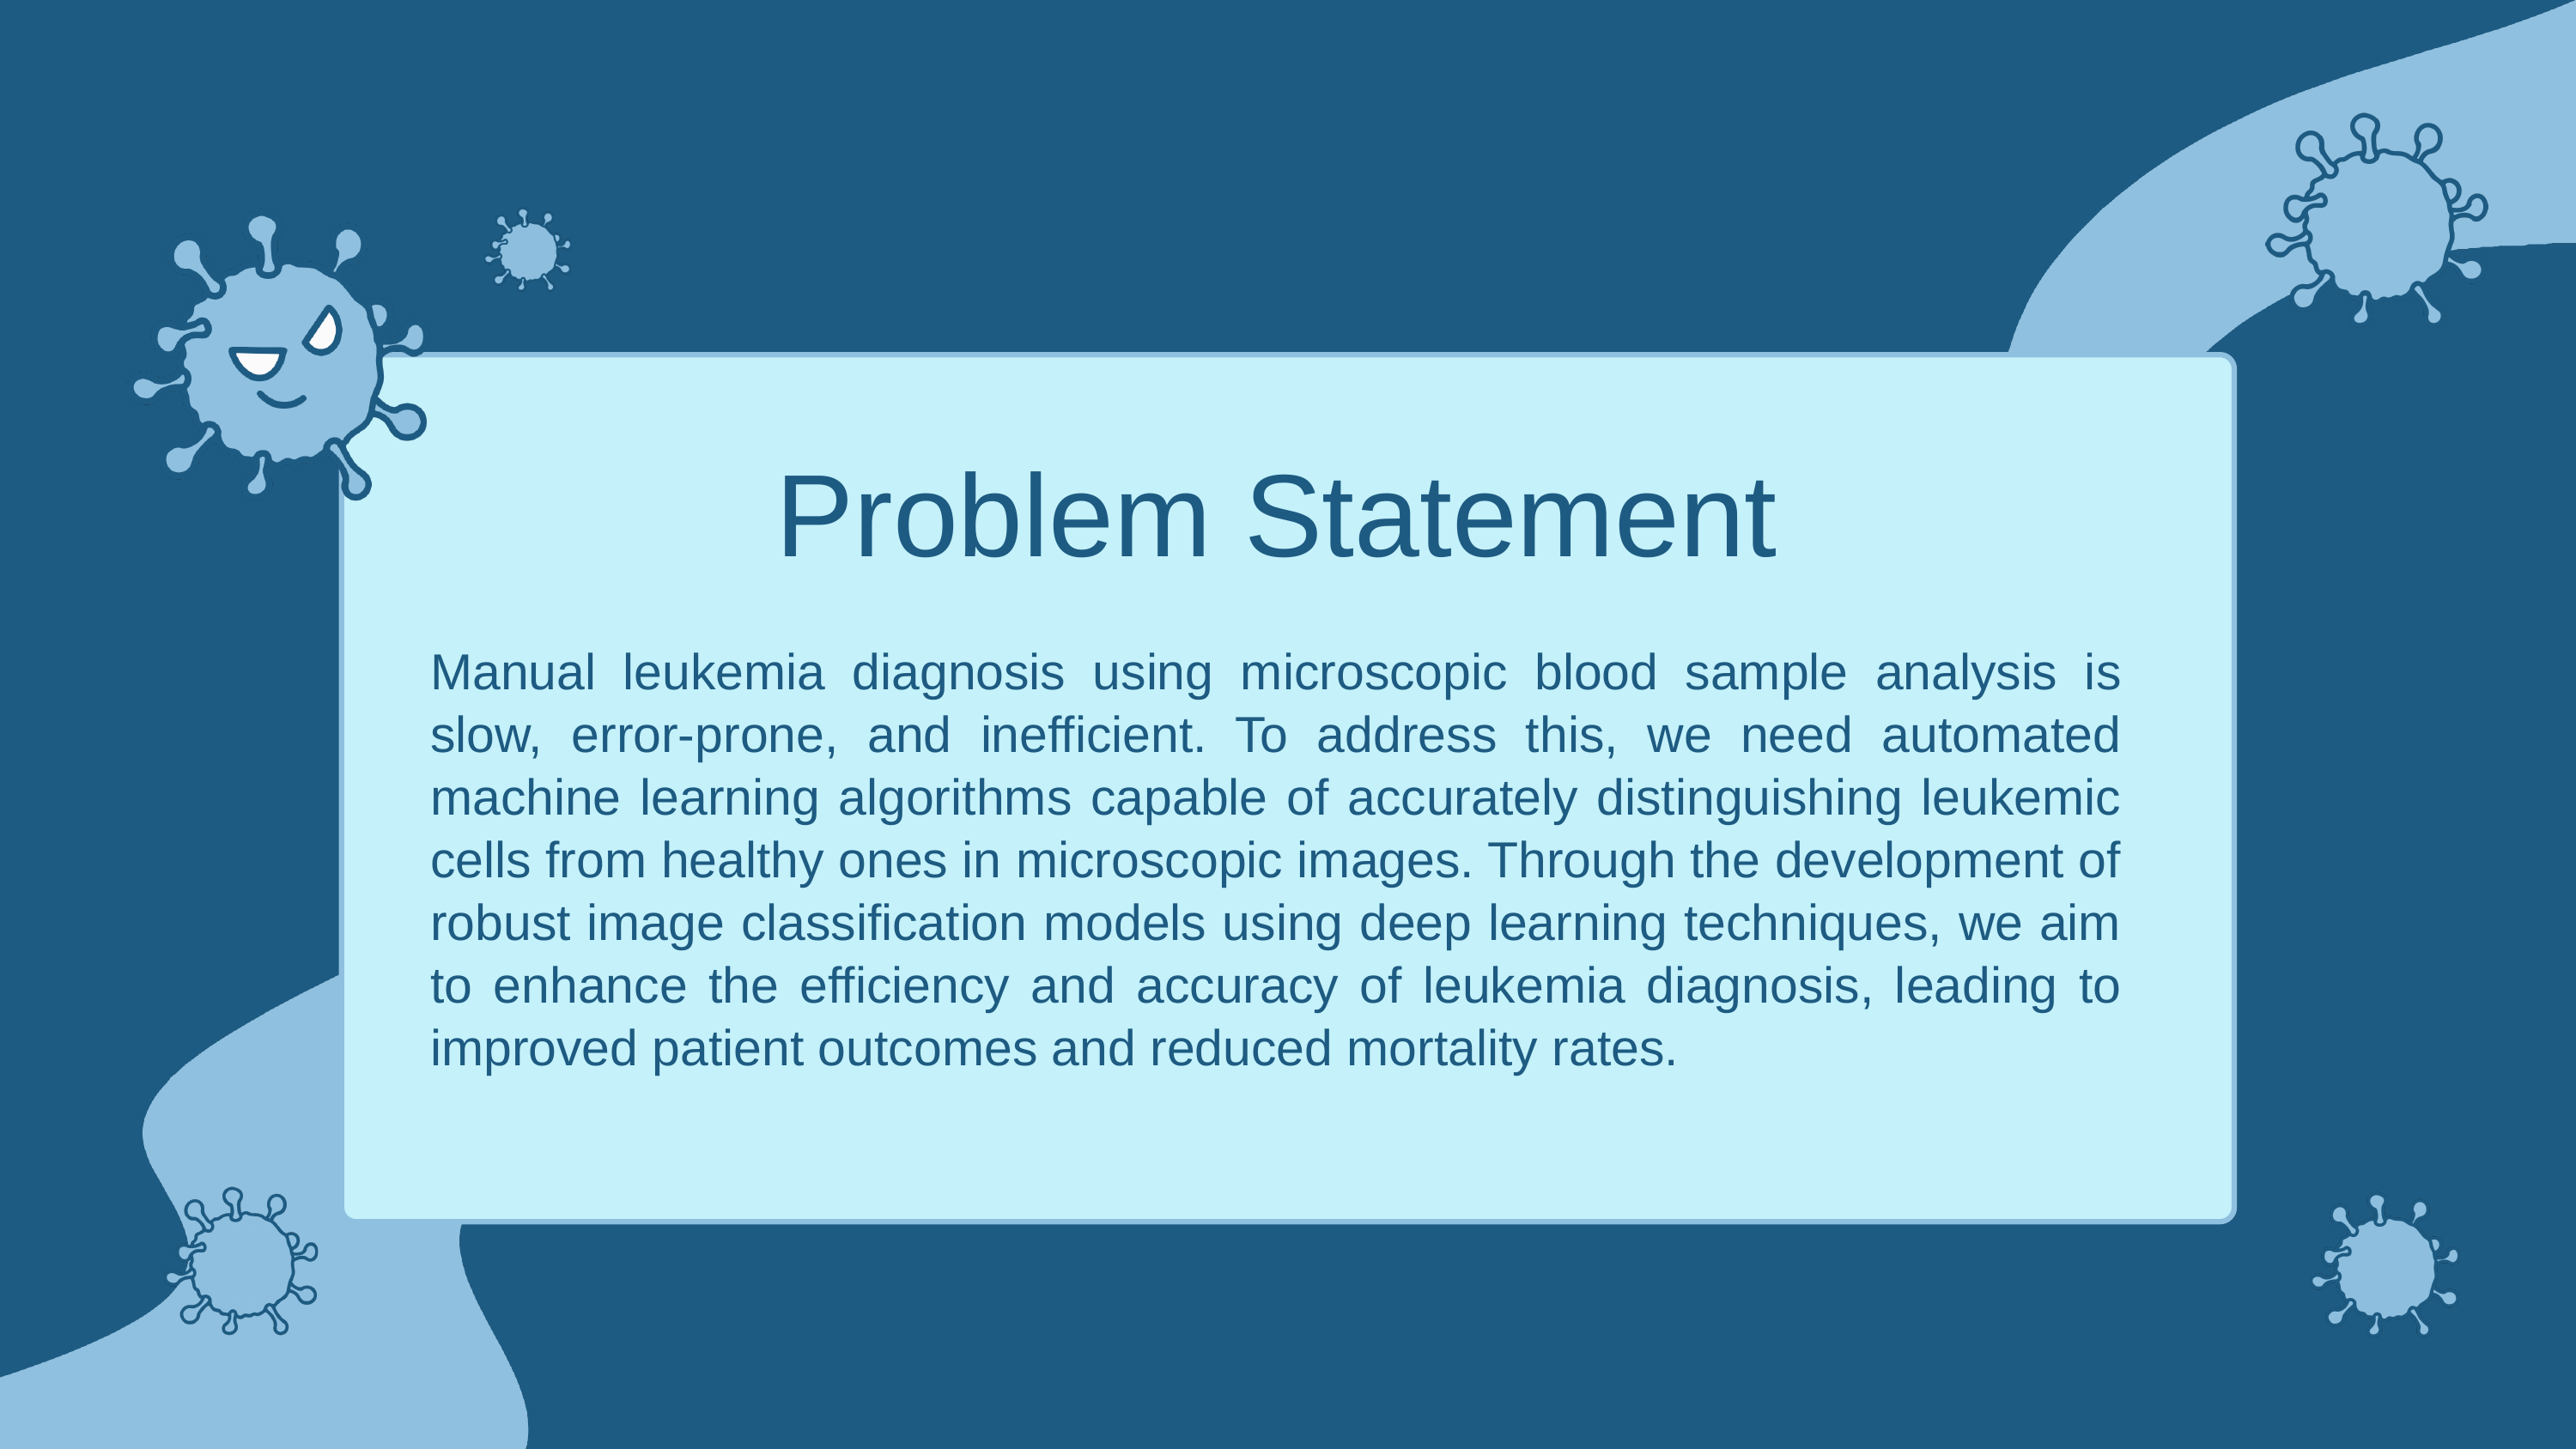

Problem Statement
Manual leukemia diagnosis using microscopic blood sample analysis is slow, error-prone, and inefficient. To address this, we need automated machine learning algorithms capable of accurately distinguishing leukemic cells from healthy ones in microscopic images. Through the development of robust image classification models using deep learning techniques, we aim to enhance the efficiency and accuracy of leukemia diagnosis, leading to improved patient outcomes and reduced mortality rates.